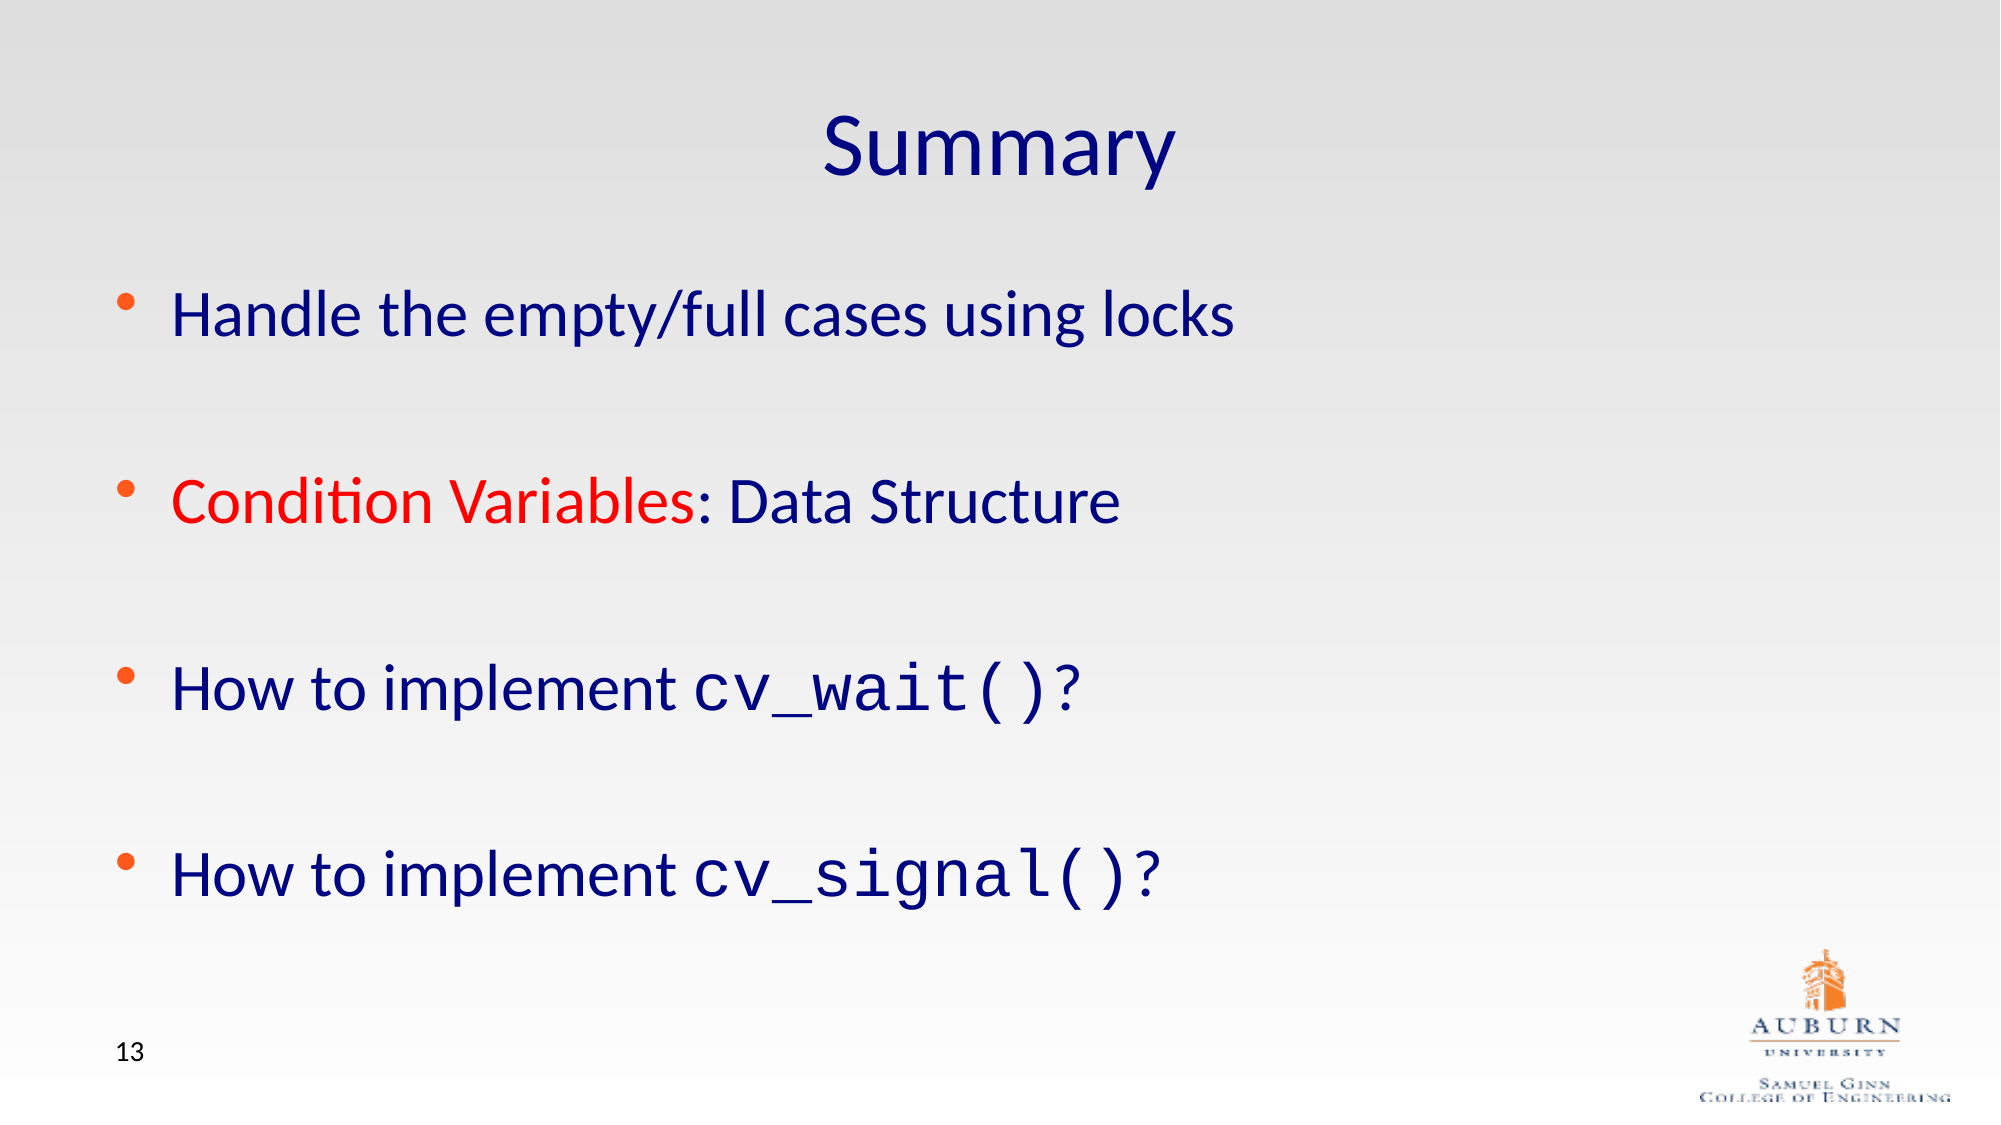

# Summary
Handle the empty/full cases using locks

Condition Variables: Data Structure

How to implement cv_wait()?

How to implement cv_signal()?
13